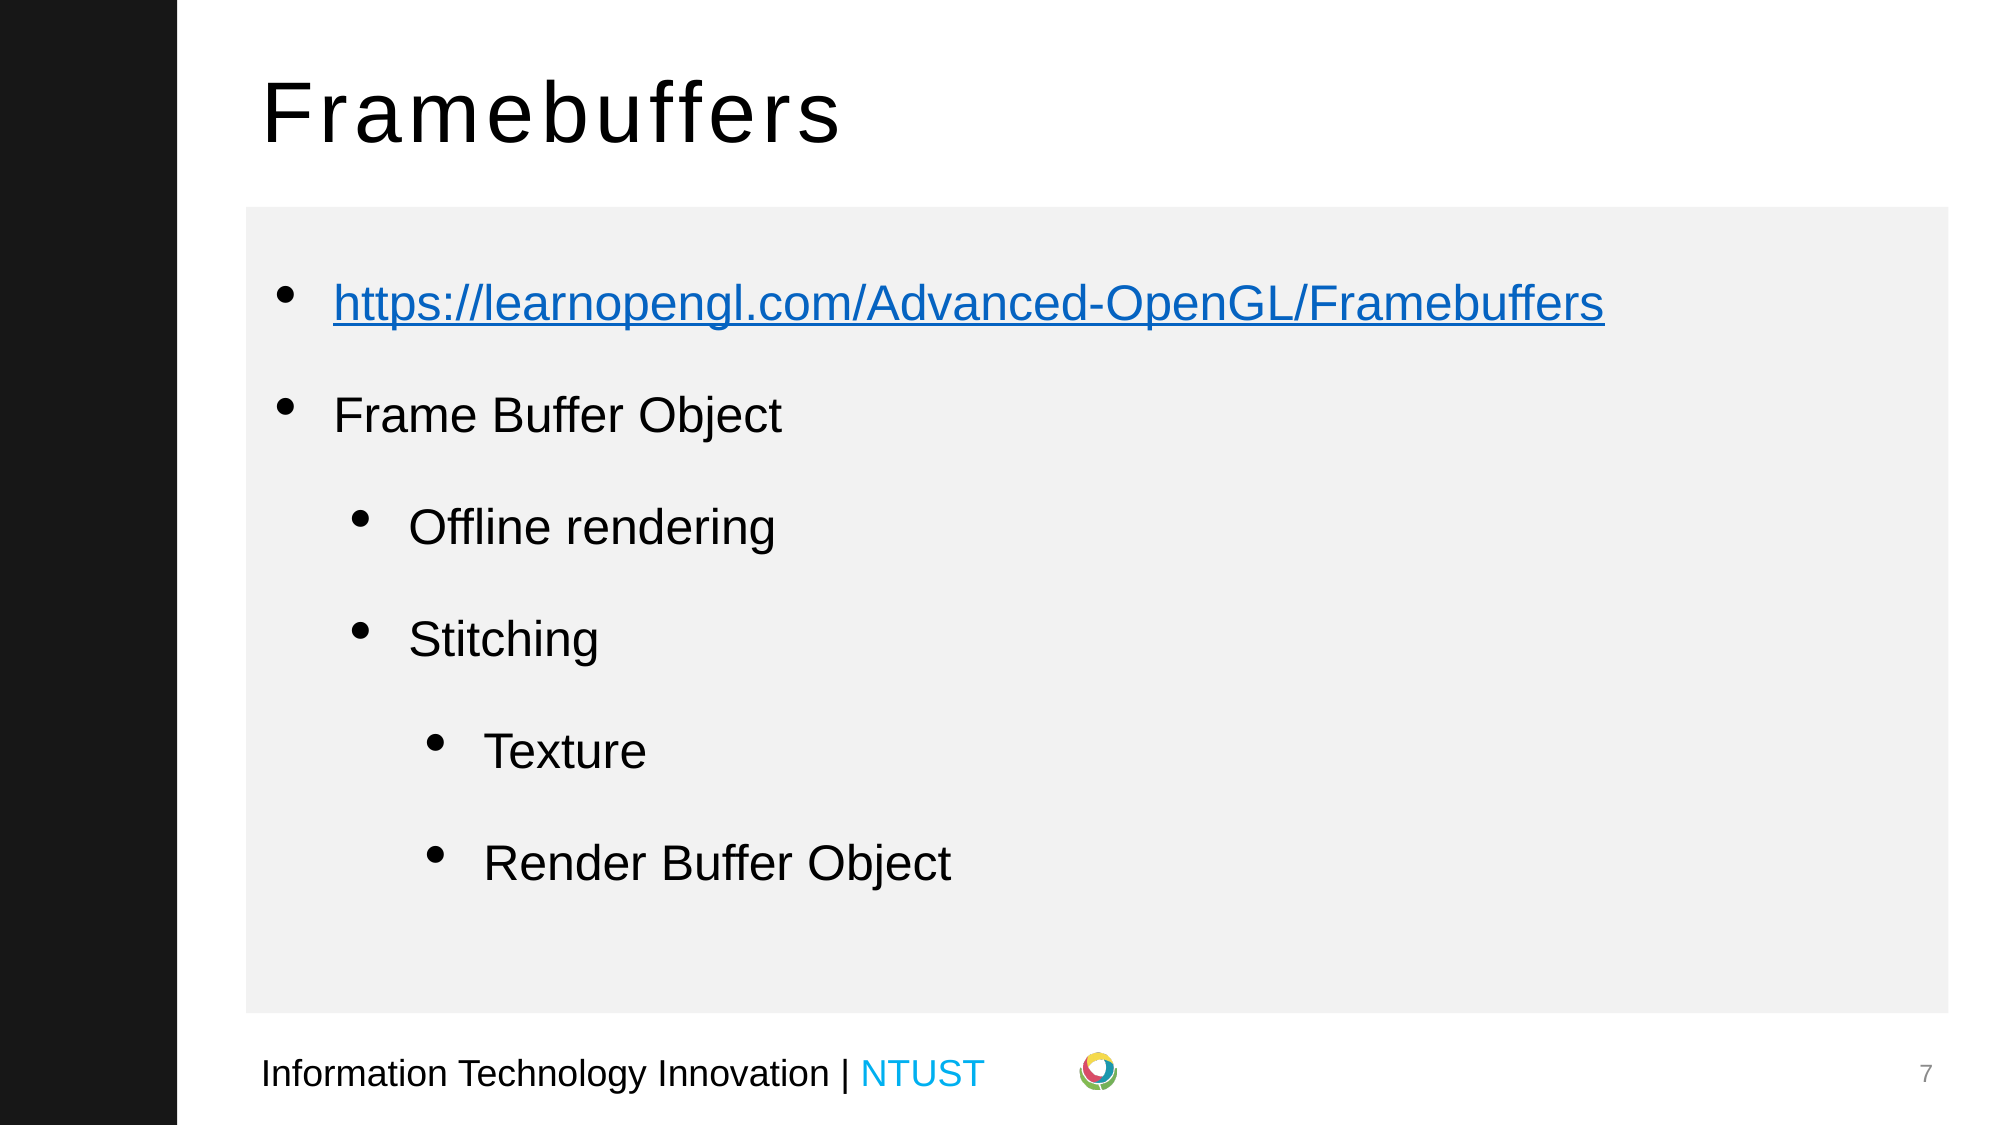

# Framebuffers
https://learnopengl.com/Advanced-OpenGL/Framebuffers
Frame Buffer Object
Offline rendering
Stitching
Texture
Render Buffer Object